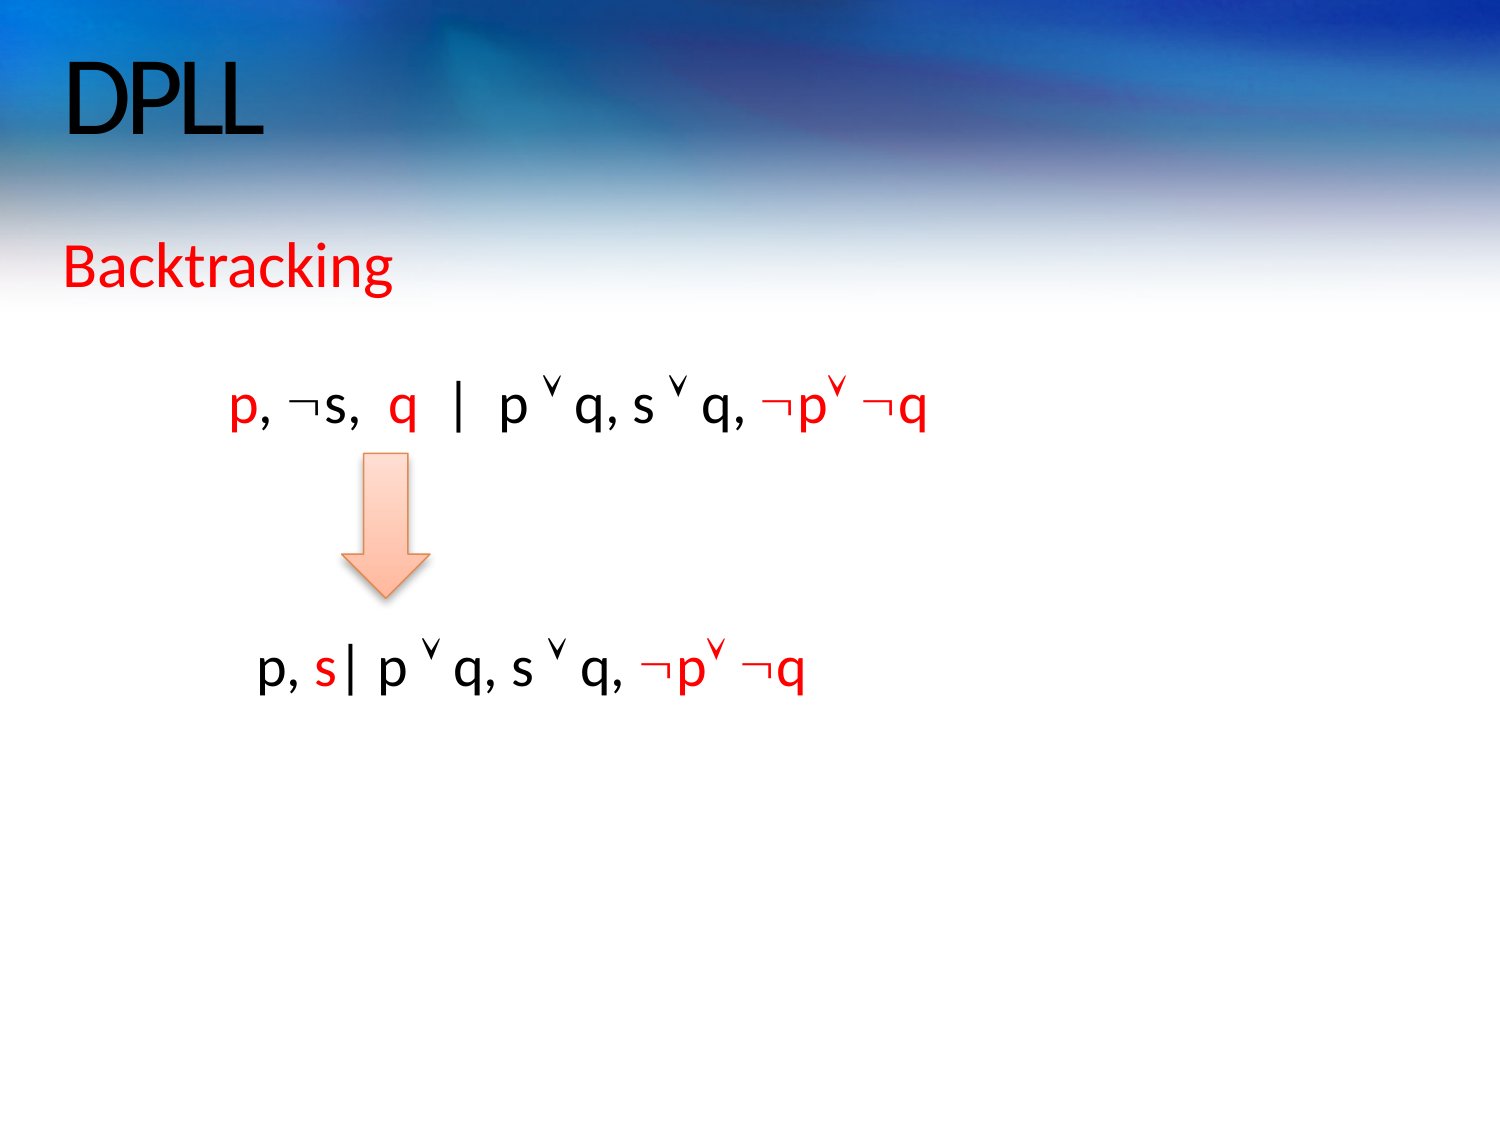

# DPLL
Backtracking
 p, ¬s,  q  |  p ∨ q, s ∨ q, ¬p∨ ¬q

 p, s| p ∨ q, s ∨ q, ¬p∨ ¬q